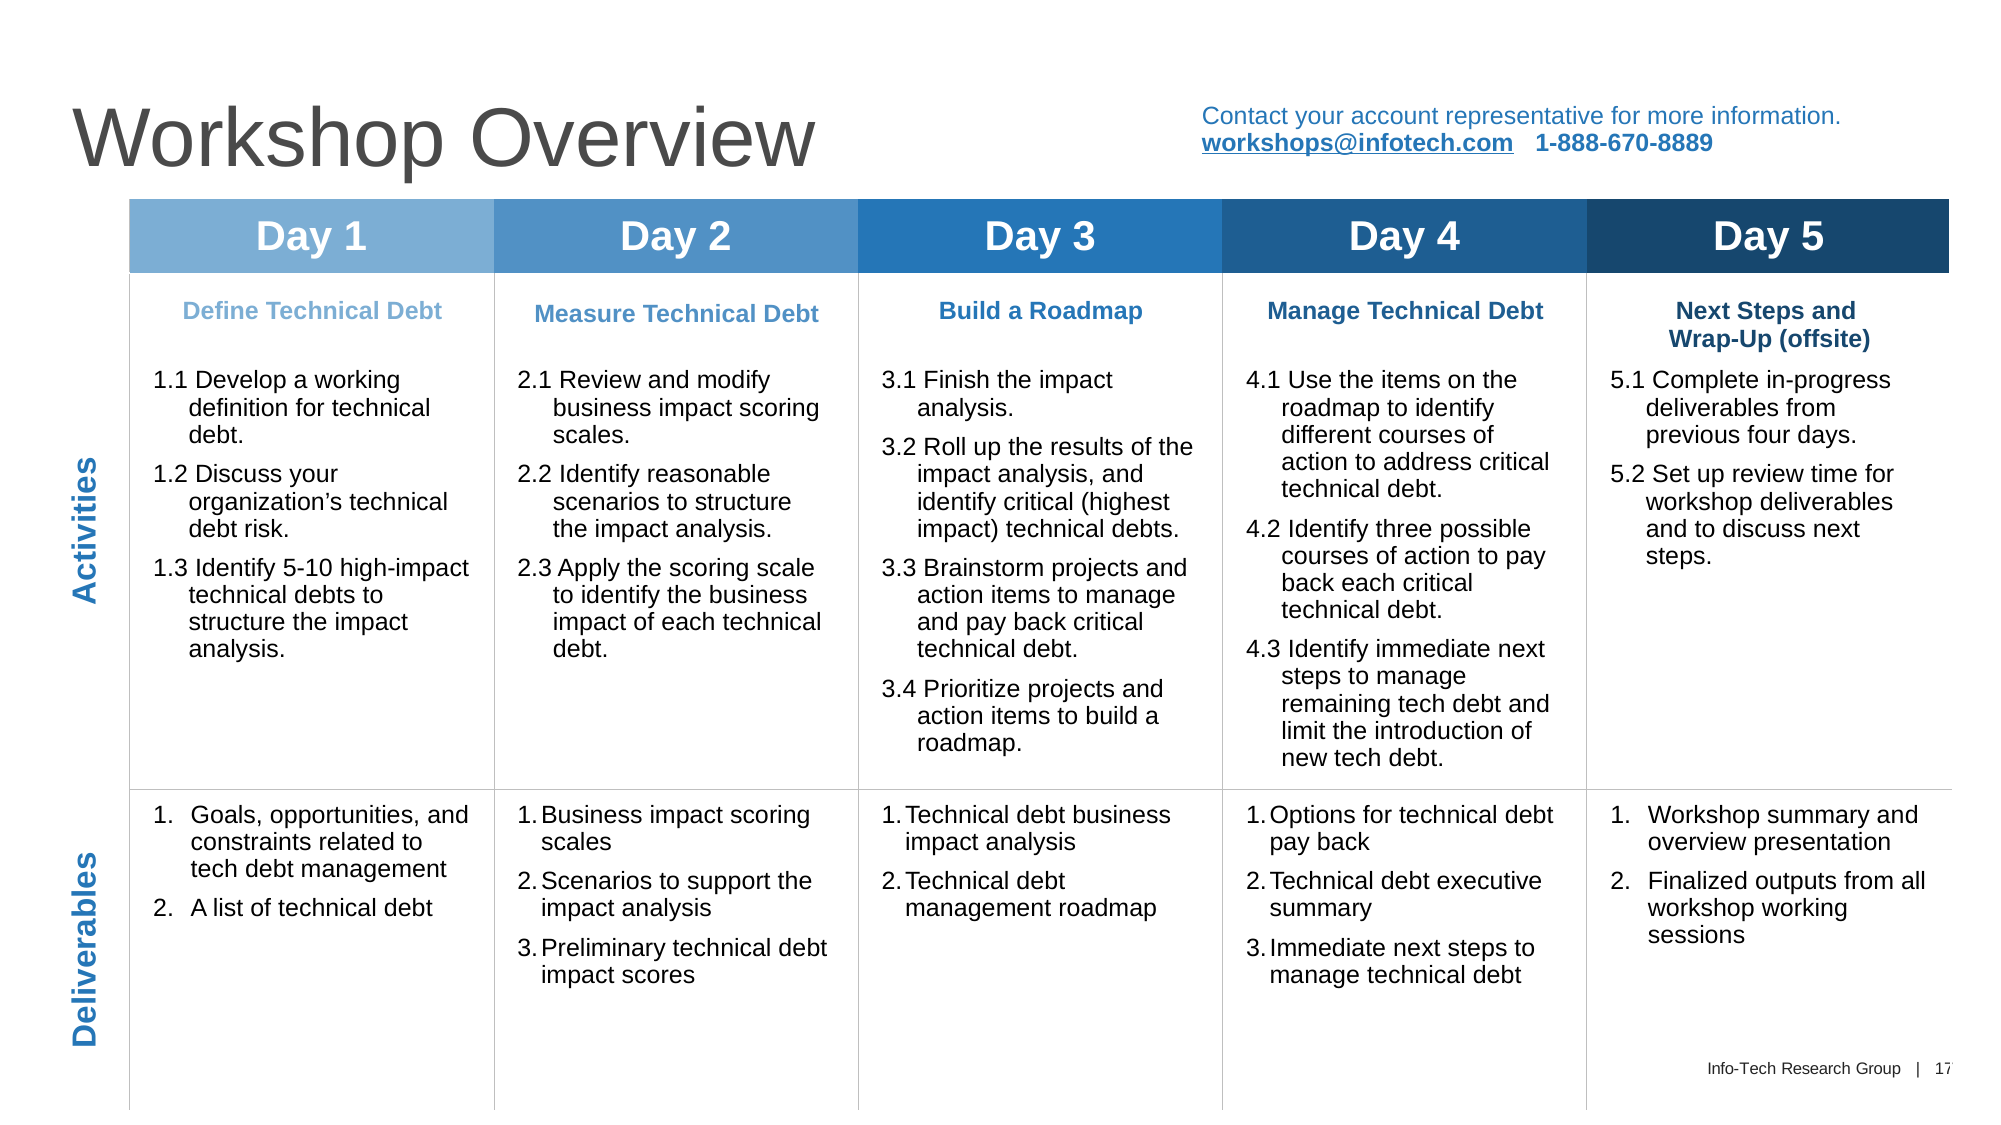

Workshop Overview
Contact your account representative for more information.
workshops@infotech.com   1-888-670-8889
|  | Day 1 | Day 2 | Day 3 | Day 4 | Day 5 |
| --- | --- | --- | --- | --- | --- |
| Activities | Define Technical Debt | Measure Technical Debt | Build a Roadmap | Manage Technical Debt | Next Steps and Wrap-Up (offsite) |
|  | 1.1 Develop a working definition for technical debt. 1.2 Discuss your organization’s technical debt risk. 1.3 Identify 5-10 high-impact technical debts to structure the impact analysis. | 2.1 Review and modify business impact scoring scales. 2.2 Identify reasonable scenarios to structure the impact analysis. 2.3 Apply the scoring scale to identify the business impact of each technical debt. | 3.1 Finish the impact analysis. 3.2 Roll up the results of the impact analysis, and identify critical (highest impact) technical debts. 3.3 Brainstorm projects and action items to manage and pay back critical technical debt. 3.4 Prioritize projects and action items to build a roadmap. | 4.1 Use the items on the roadmap to identify different courses of action to address critical technical debt. 4.2 Identify three possible courses of action to pay back each critical technical debt. 4.3 Identify immediate next steps to manage remaining tech debt and limit the introduction of new tech debt. | 5.1 Complete in-progress deliverables from previous four days. 5.2 Set up review time for workshop deliverables and to discuss next steps. |
| Deliverables | Goals, opportunities, and constraints related to tech debt management A list of technical debt | Business impact scoring scales Scenarios to support the impact analysis Preliminary technical debt impact scores | Technical debt business impact analysis Technical debt management roadmap | Options for technical debt pay back Technical debt executive summary Immediate next steps to manage technical debt | Workshop summary and overview presentation Finalized outputs from all workshop working sessions |